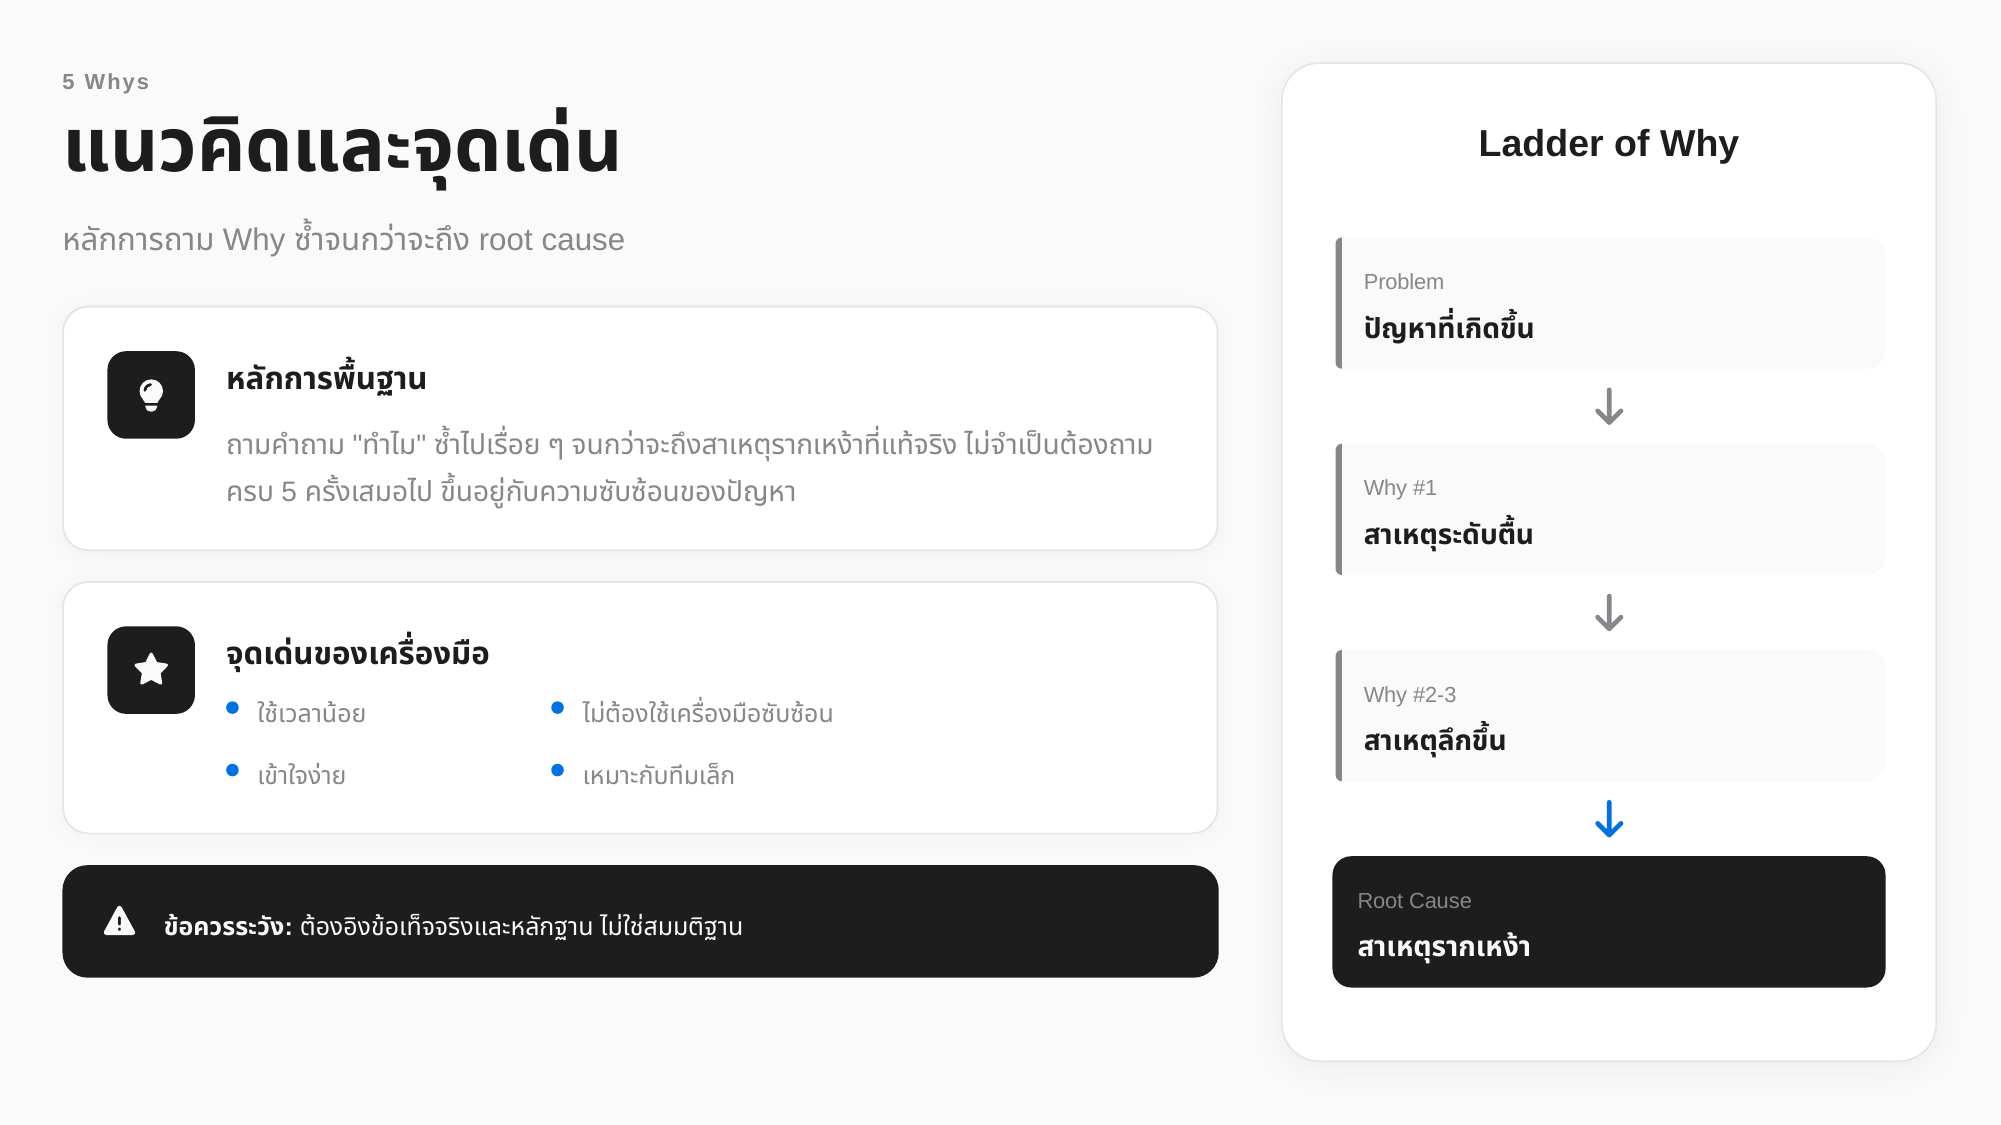

5 Whys

แนวคิดและจุดเด่น
Ladder of Why
หลักการถาม Why ซ้ำจนกว่าจะถึง root cause

Problem
ปัญหาที่เกิดขึ้น

หลักการพื้นฐาน

ถามคำถาม "ทำไม" ซ้ำไปเรื่อย ๆ จนกว่าจะถึงสาเหตุรากเหง้าที่แท้จริง ไม่จำเป็นต้องถามครบ 5 ครั้งเสมอไป ขึ้นอยู่กับความซับซ้อนของปัญหา

Why #1
สาเหตุระดับตื้น

จุดเด่นของเครื่องมือ

Why #2-3
ใช้เวลาน้อย
ไม่ต้องใช้เครื่องมือซับซ้อน

สาเหตุลึกขึ้น
เข้าใจง่าย
เหมาะกับทีมเล็ก

Root Cause
ข้อควรระวัง: ต้องอิงข้อเท็จจริงและหลักฐาน ไม่ใช่สมมติฐาน

สาเหตุรากเหง้า